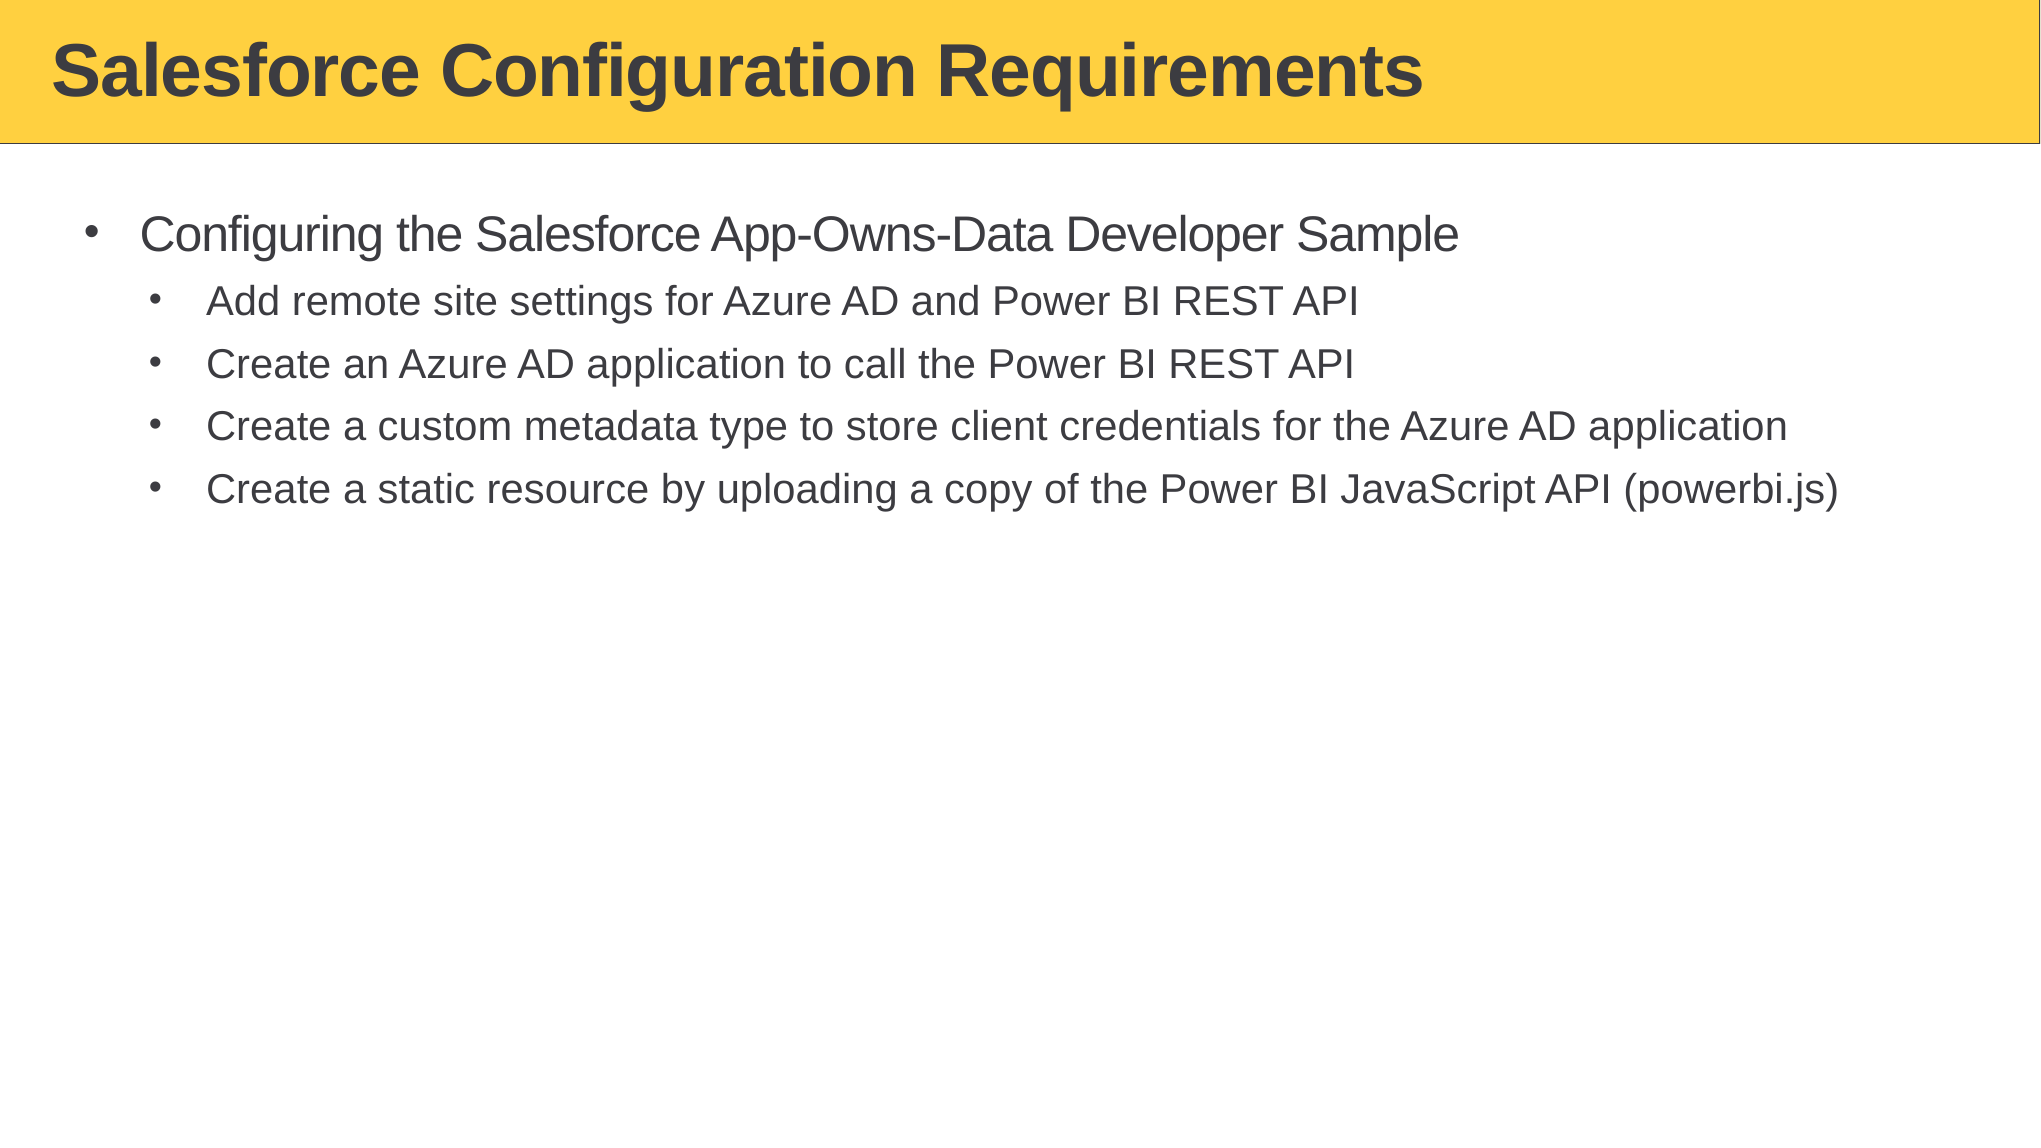

# Salesforce Configuration Requirements
Configuring the Salesforce App-Owns-Data Developer Sample
Add remote site settings for Azure AD and Power BI REST API
Create an Azure AD application to call the Power BI REST API
Create a custom metadata type to store client credentials for the Azure AD application
Create a static resource by uploading a copy of the Power BI JavaScript API (powerbi.js)